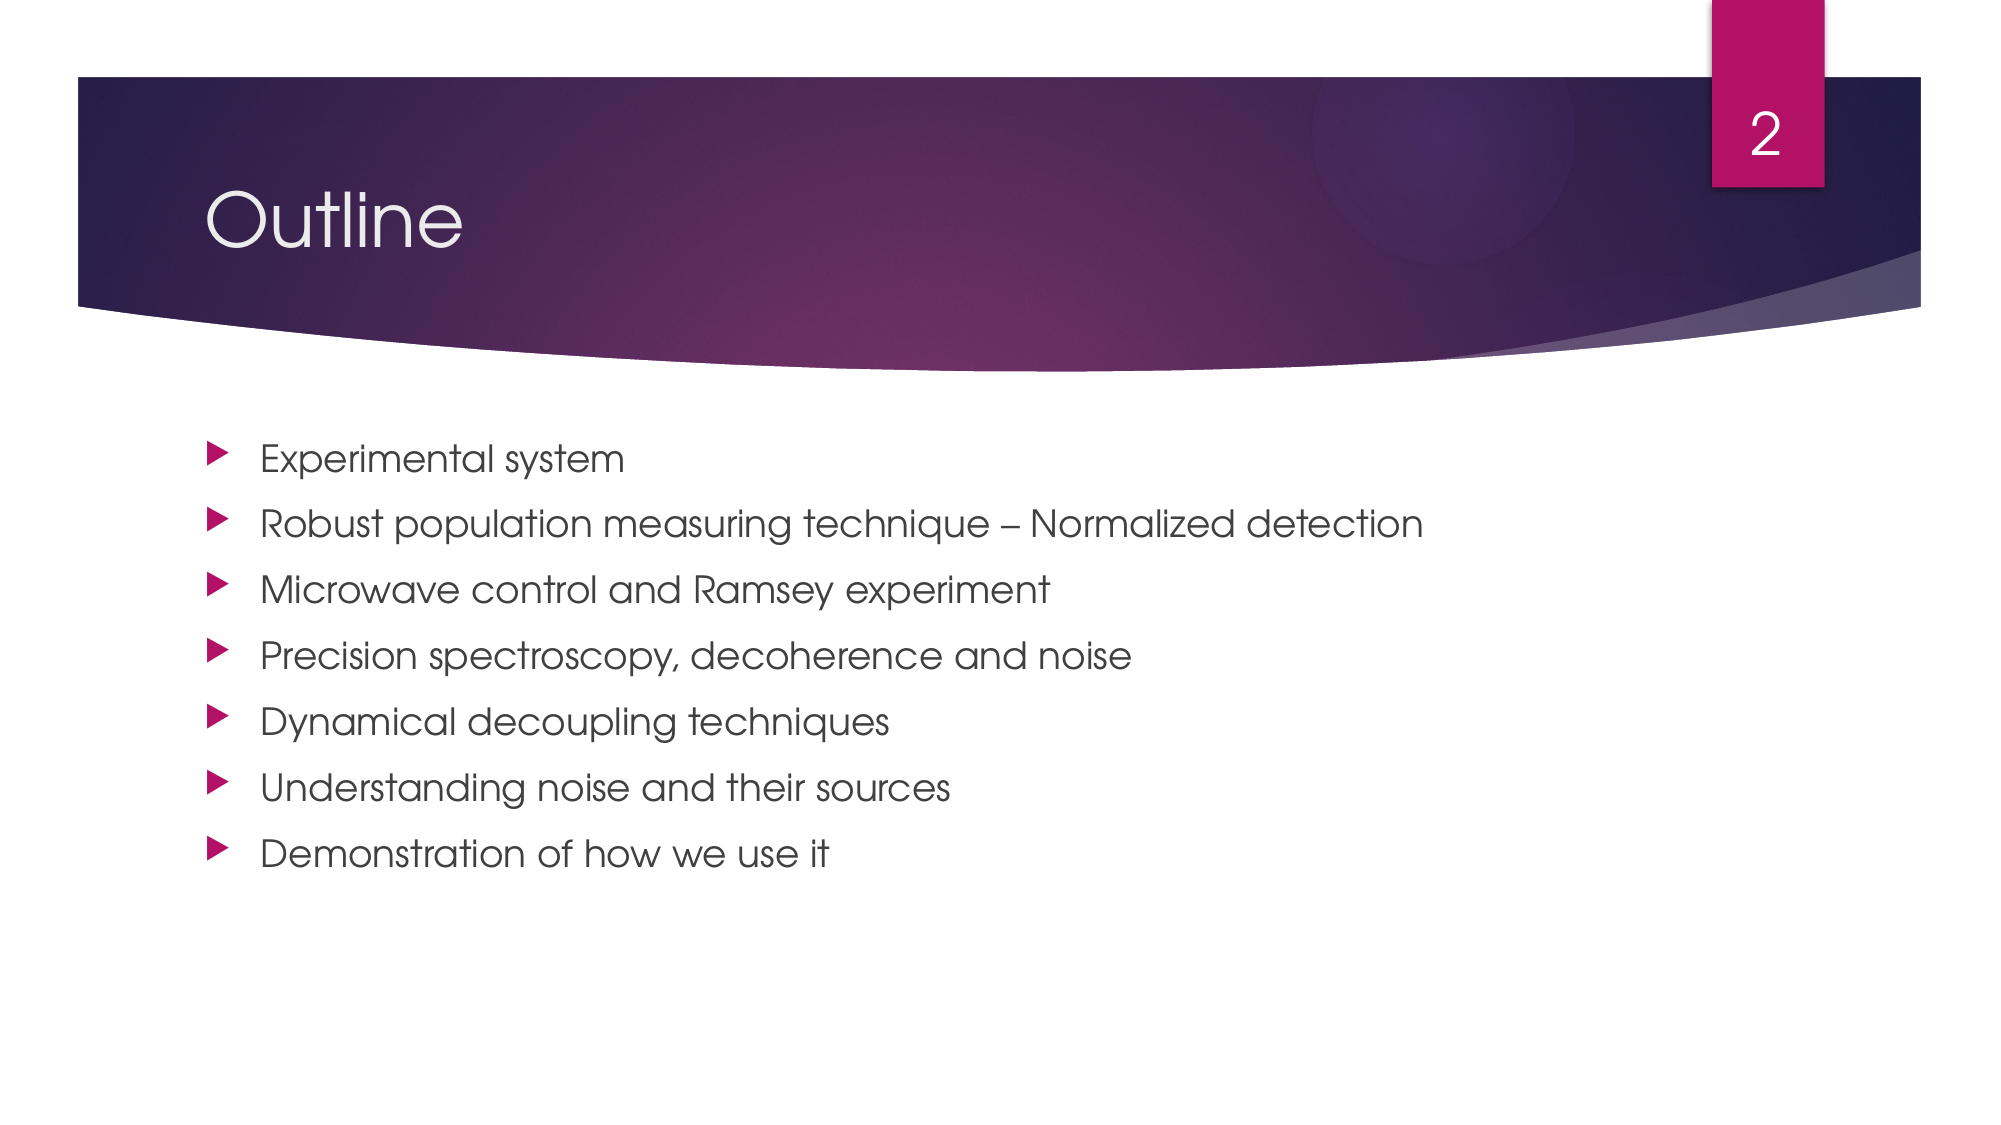

2
# Outline
Experimental system
Robust population measuring technique – Normalized detection
Microwave control and Ramsey experiment
Precision spectroscopy, decoherence and noise
Dynamical decoupling techniques
Understanding noise and their sources
Demonstration of how we use it